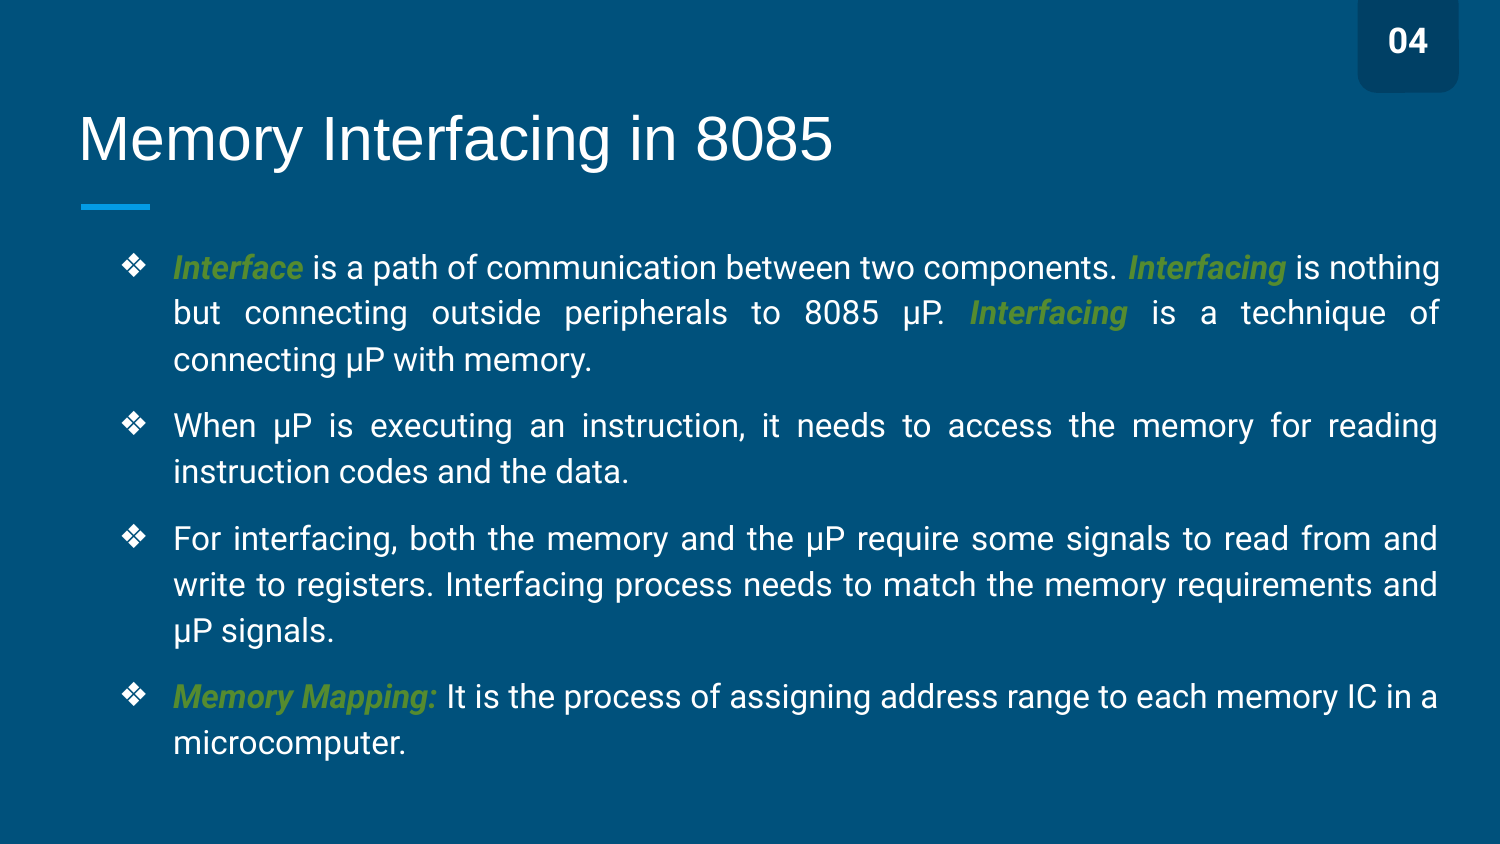

04
# Memory Interfacing in 8085
Interface is a path of communication between two components. Interfacing is nothing but connecting outside peripherals to 8085 μP. Interfacing is a technique of connecting μP with memory.
When μP is executing an instruction, it needs to access the memory for reading instruction codes and the data.
For interfacing, both the memory and the μP require some signals to read from and write to registers. Interfacing process needs to match the memory requirements and μP signals.
Memory Mapping: It is the process of assigning address range to each memory IC in a microcomputer.